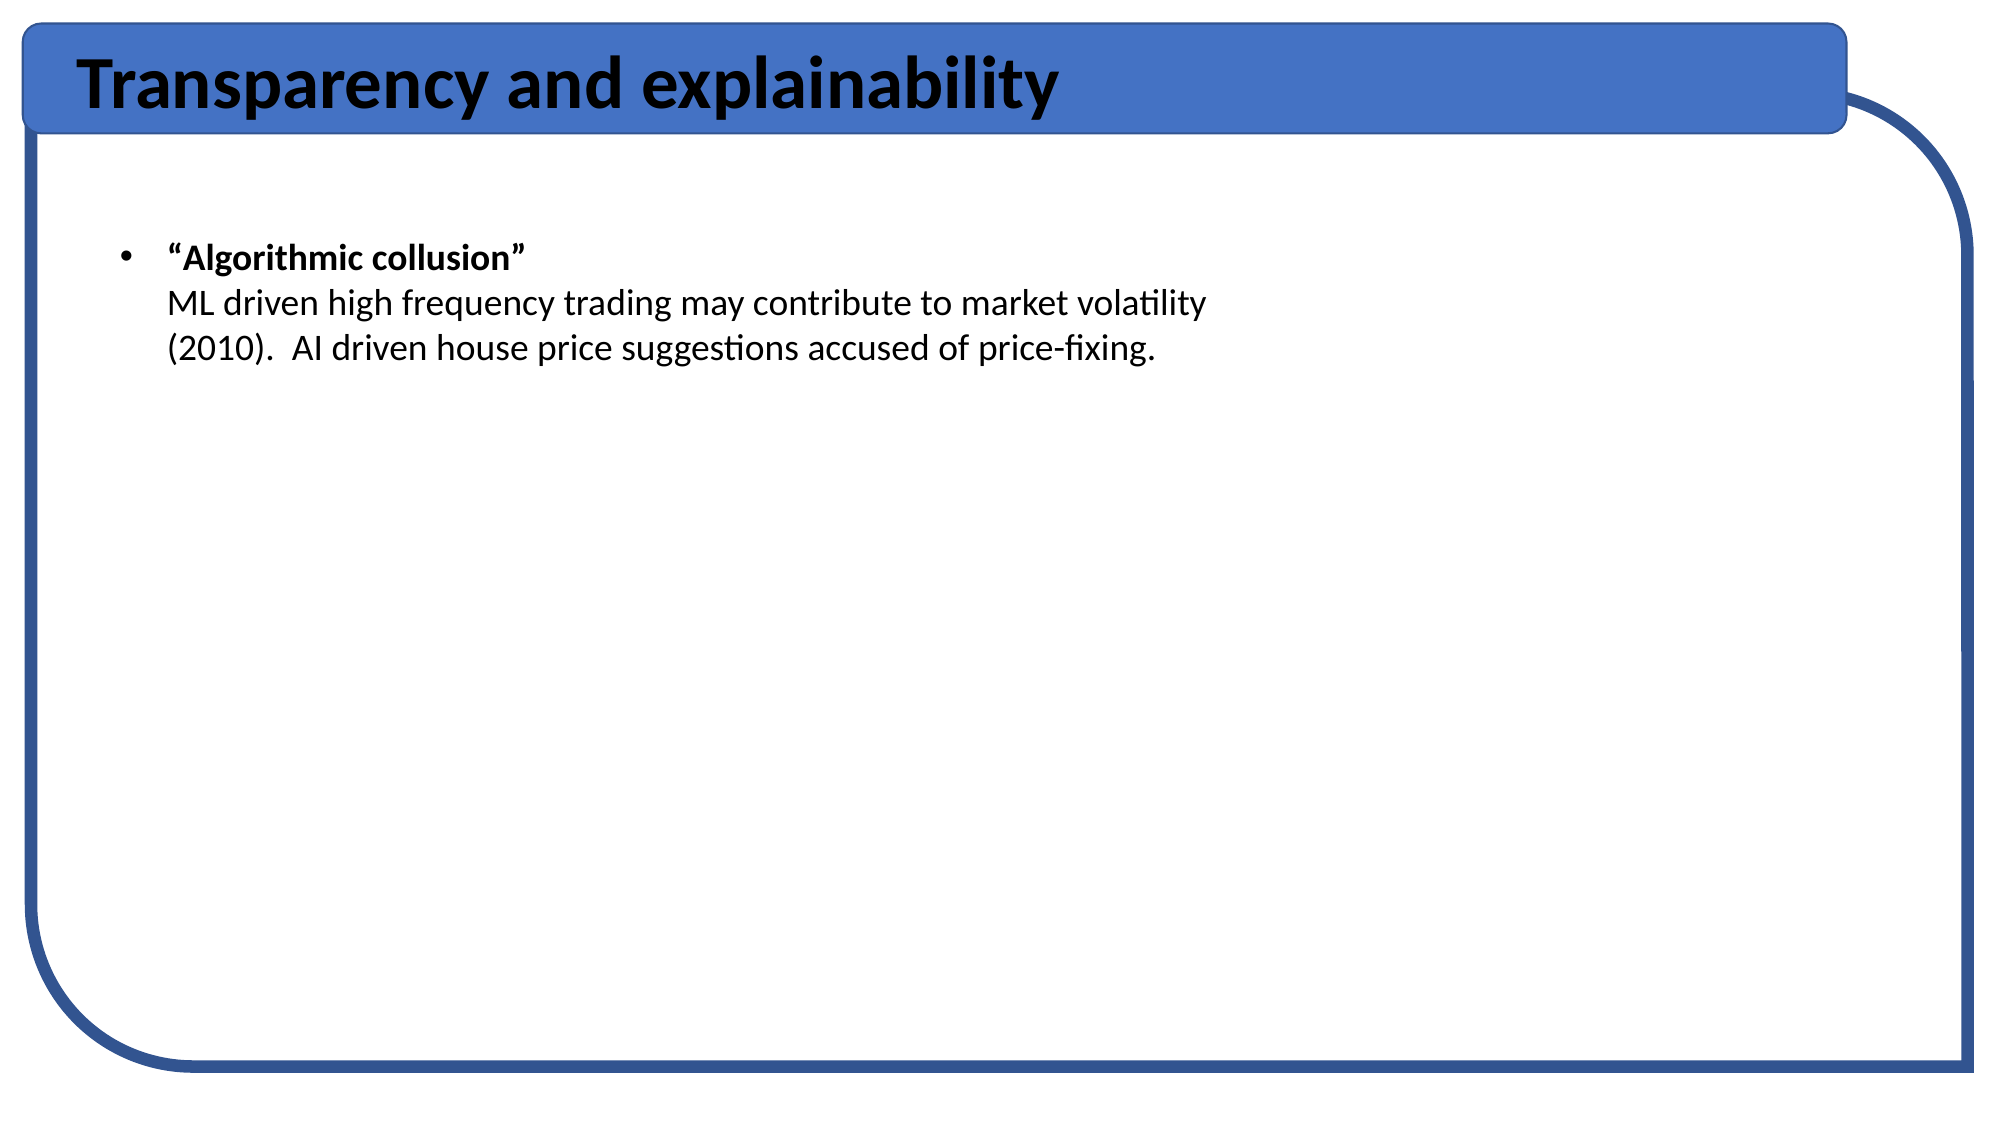

Transparency and explainability
“Algorithmic collusion”
ML driven high frequency trading may contribute to market volatility (2010).  AI driven house price suggestions accused of price-fixing.